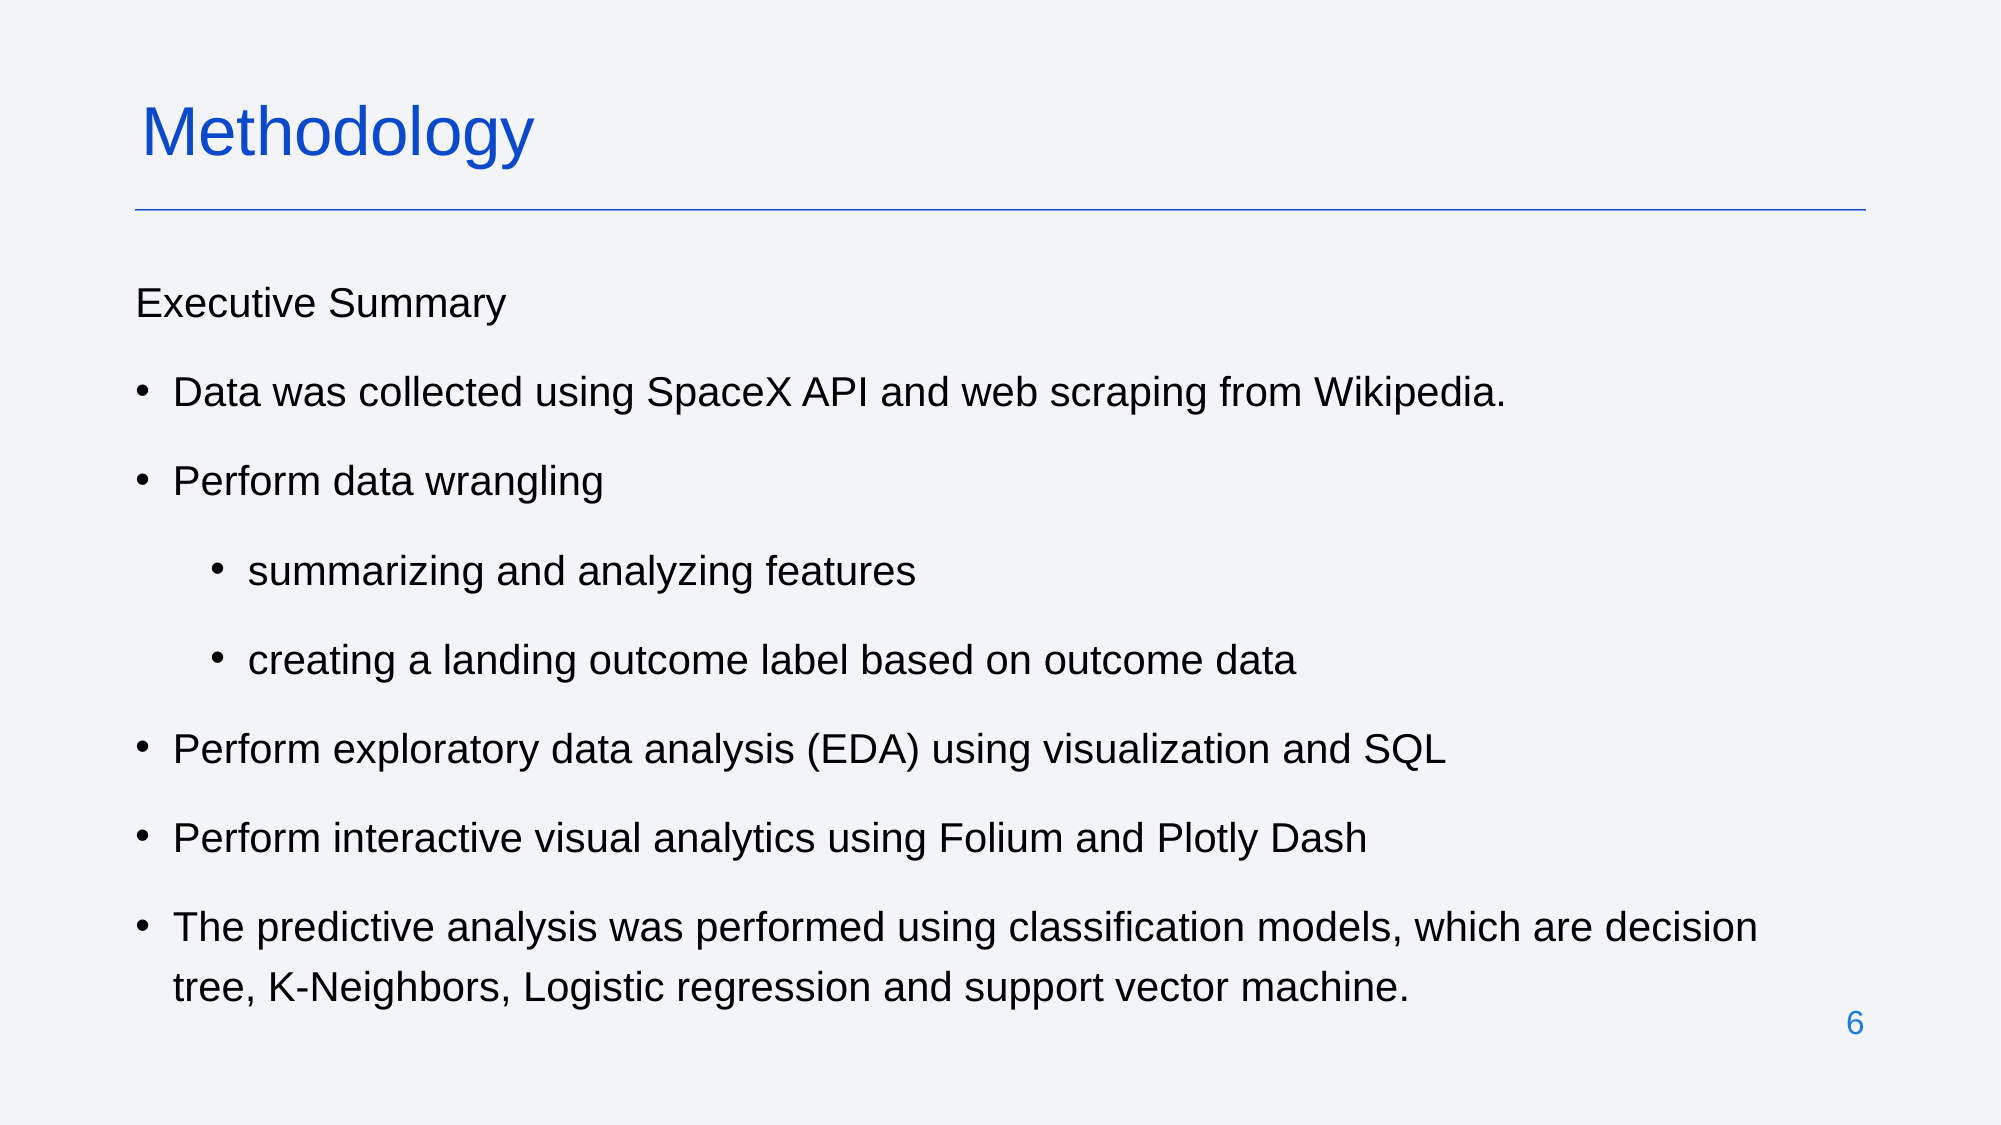

Methodology
Executive Summary
Data was collected using SpaceX API and web scraping from Wikipedia.
Perform data wrangling
summarizing and analyzing features
creating a landing outcome label based on outcome data
Perform exploratory data analysis (EDA) using visualization and SQL
Perform interactive visual analytics using Folium and Plotly Dash
The predictive analysis was performed using classification models, which are decision tree, K-Neighbors, Logistic regression and support vector machine.

6